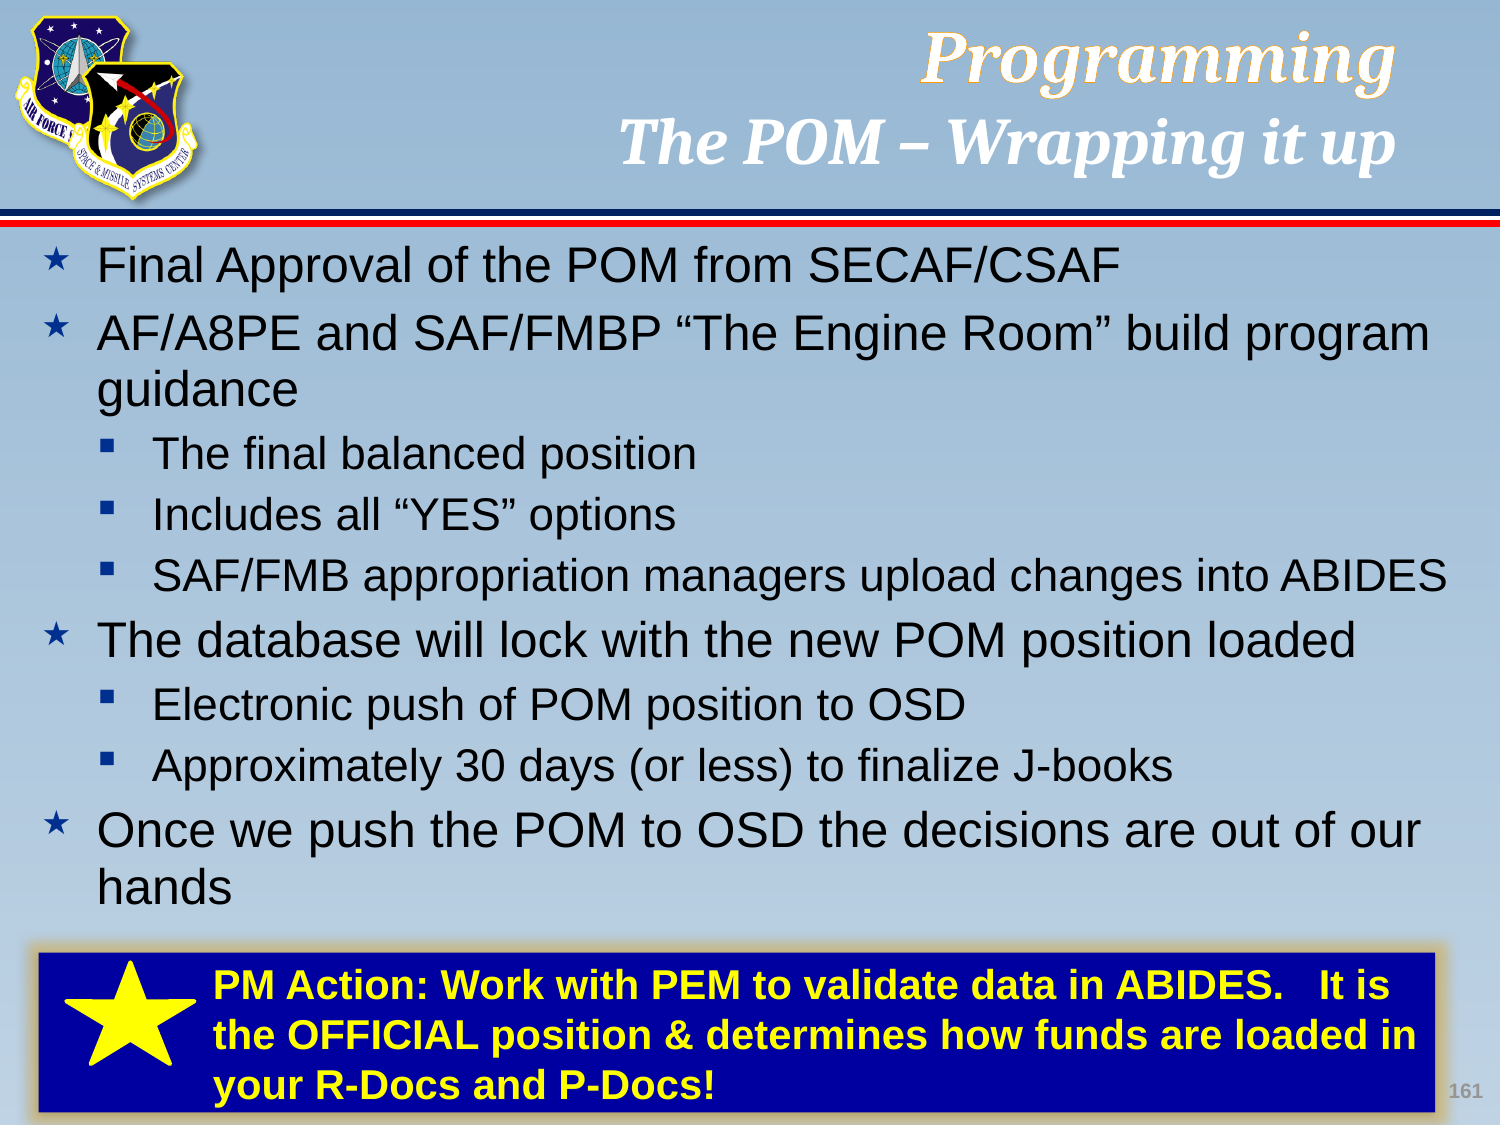

# Programming The POM – Wrapping it up
Final Approval of the POM from SECAF/CSAF
AF/A8PE and SAF/FMBP “The Engine Room” build program guidance
The final balanced position
Includes all “YES” options
SAF/FMB appropriation managers upload changes into ABIDES
The database will lock with the new POM position loaded
Electronic push of POM position to OSD
Approximately 30 days (or less) to finalize J-books
Once we push the POM to OSD the decisions are out of our hands
PM Action: Work with PEM to validate data in ABIDES.   It is the OFFICIAL position & determines how funds are loaded in your R-Docs and P-Docs!

161